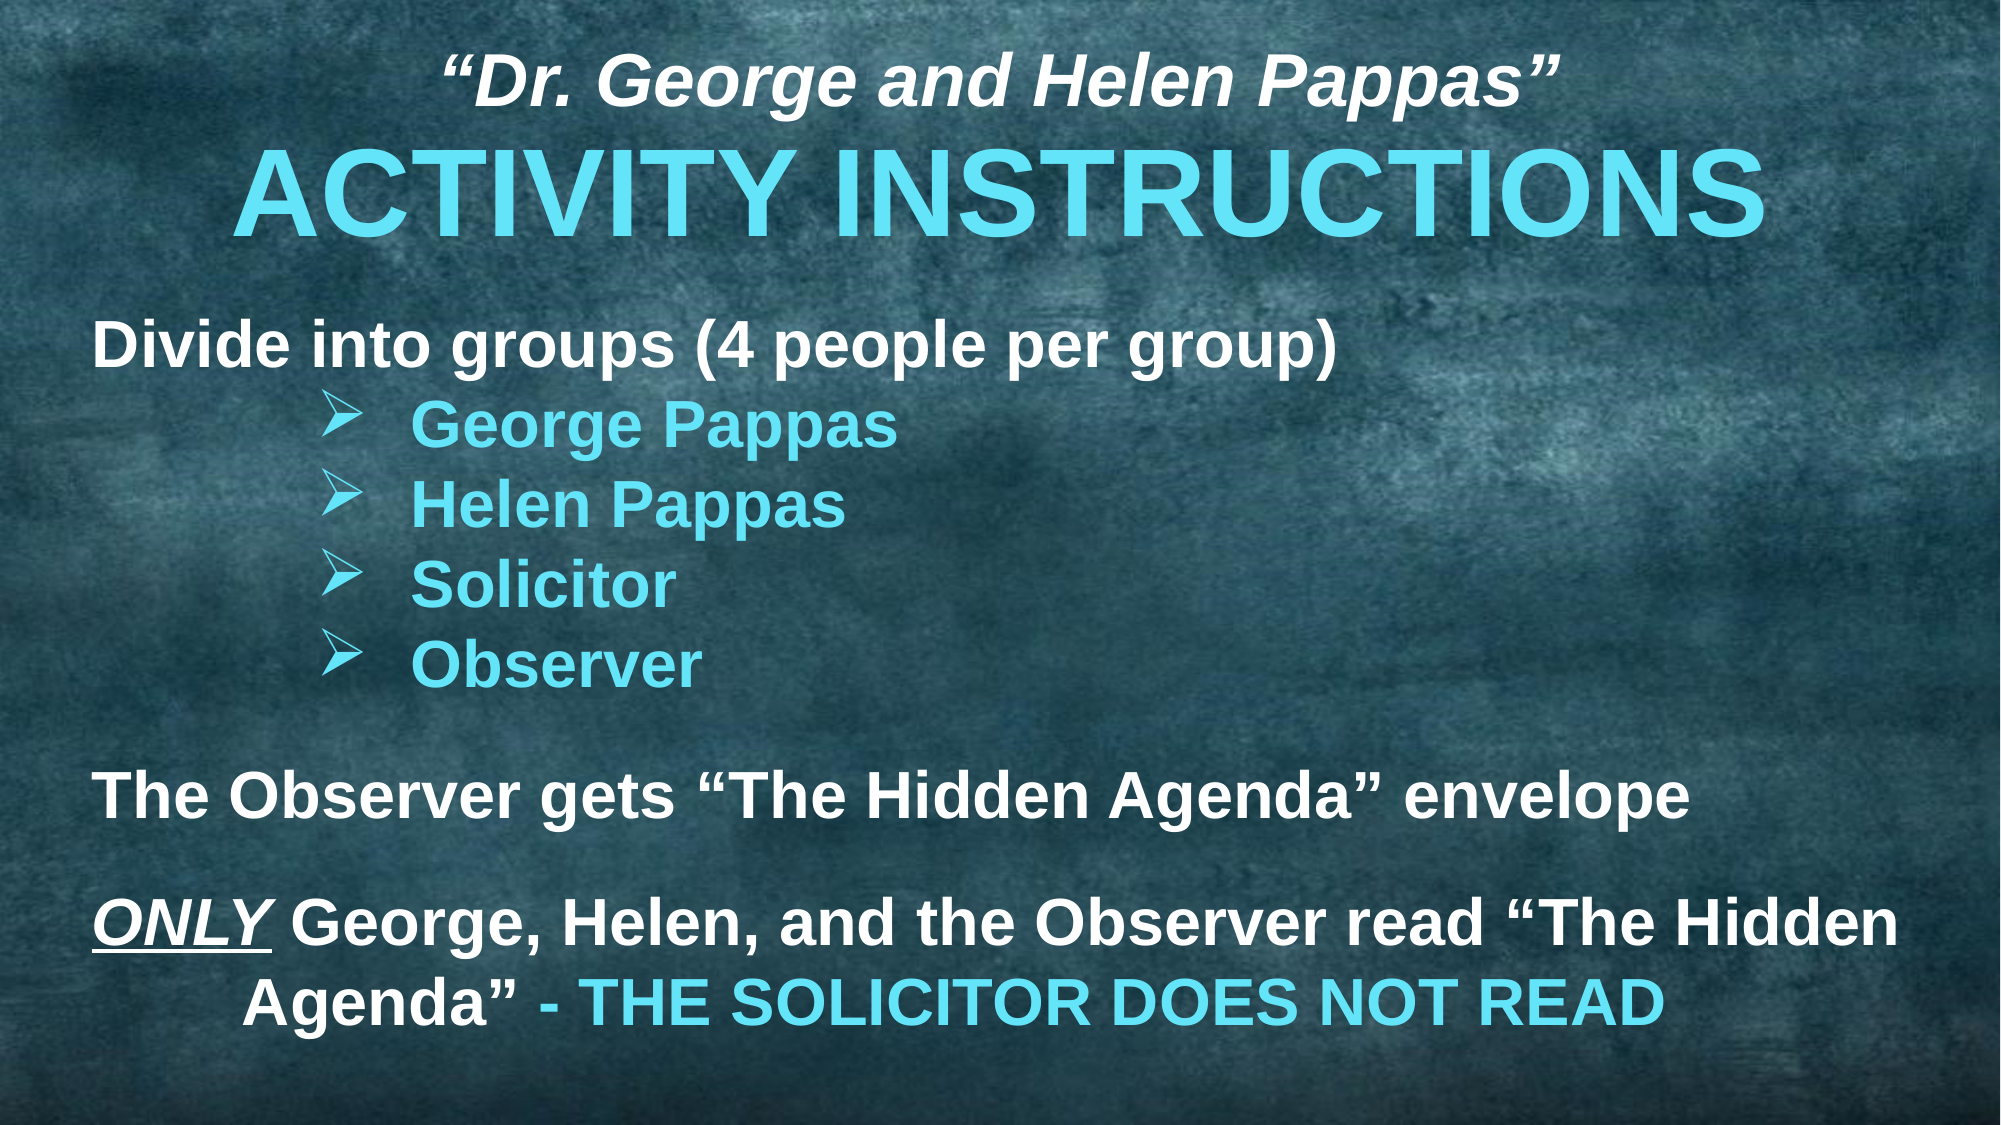

“Dr. George and Helen Pappas”
ACTIVITY INSTRUCTIONS
Divide into groups (4 people per group)
George Pappas
Helen Pappas
Solicitor
Observer
The Observer gets “The Hidden Agenda” envelope
ONLY George, Helen, and the Observer read “The Hidden 	Agenda” - THE SOLICITOR DOES NOT READ